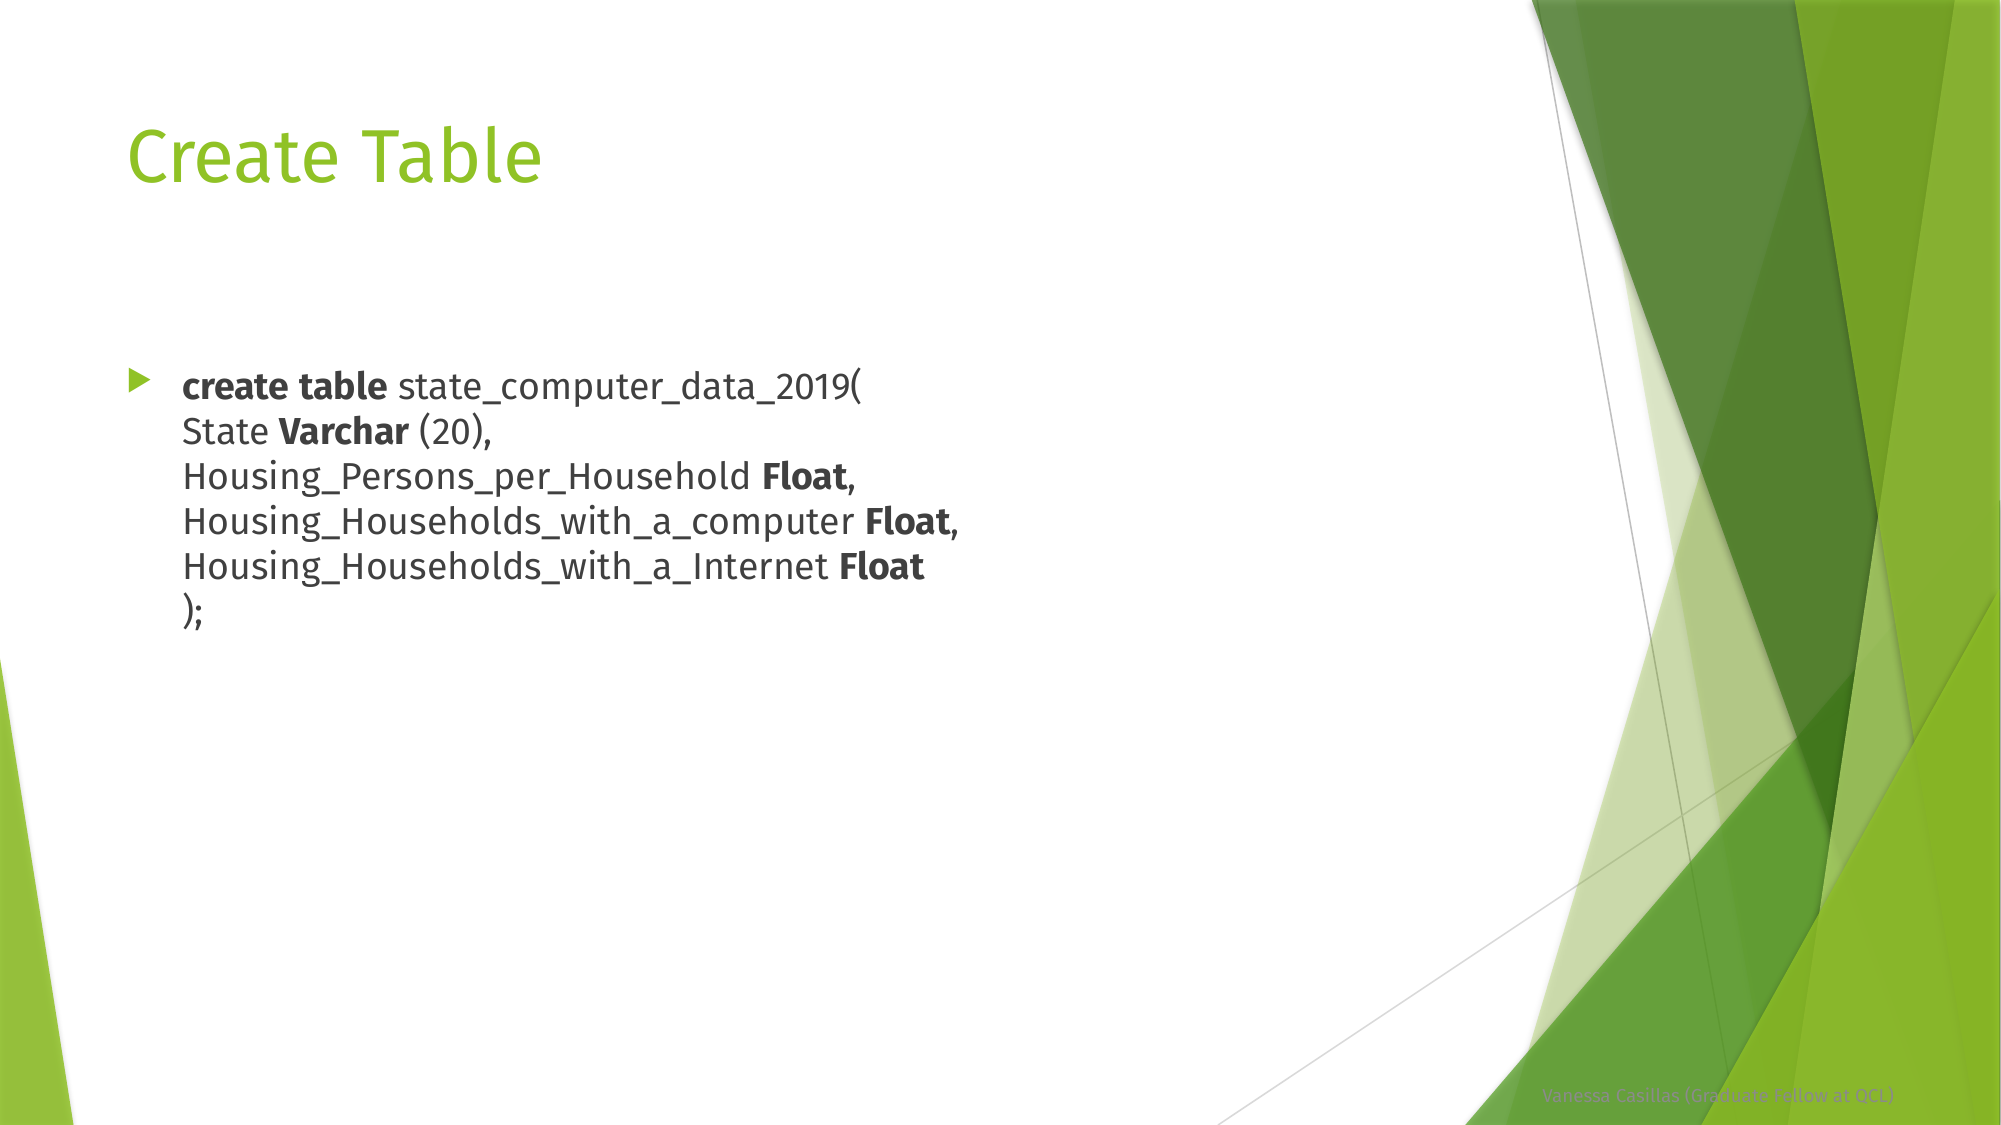

# Create Table
create table state_computer_data_2019(
State Varchar (20),
Housing_Persons_per_Household Float, 
Housing_Households_with_a_computer Float, 
Housing_Households_with_a_Internet Float
);

Vanessa Casillas (Graduate Fellow at QCL)